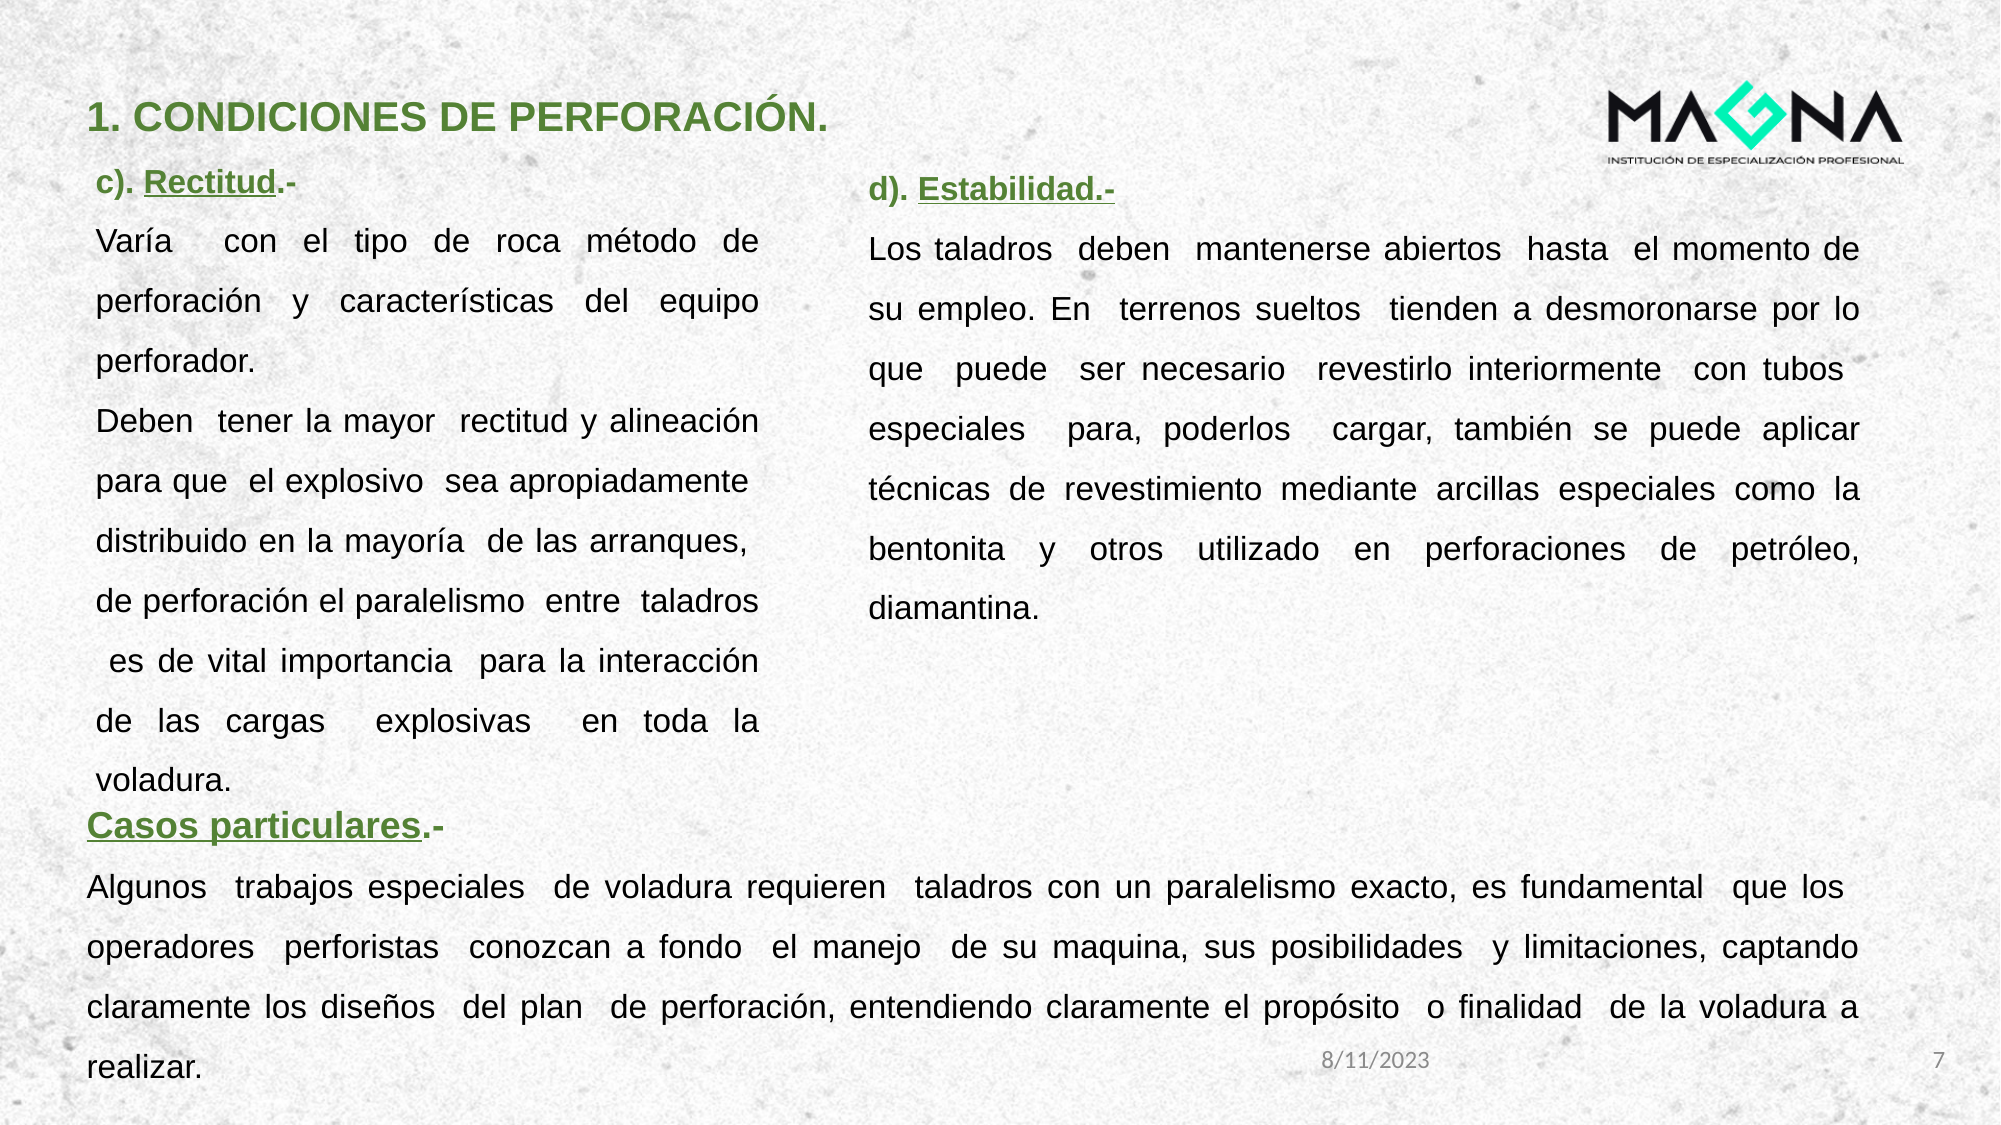

1. CONDICIONES DE PERFORACIÓN.
c). Rectitud.-
Varía  con el tipo de roca método de perforación y características del equipo perforador.
Deben  tener la mayor  rectitud y alineación para que  el explosivo  sea apropiadamente  distribuido en la mayoría  de las arranques,  de perforación el paralelismo  entre  taladros  es de vital importancia  para la interacción de las cargas  explosivas  en toda la voladura.
d). Estabilidad.-
Los taladros  deben  mantenerse abiertos  hasta  el momento de su empleo. En  terrenos sueltos  tienden a desmoronarse por lo que  puede  ser necesario  revestirlo interiormente  con tubos  especiales  para, poderlos  cargar, también se puede aplicar técnicas de revestimiento mediante arcillas especiales como la bentonita y otros utilizado en perforaciones de petróleo, diamantina.
Casos particulares.-
Algunos  trabajos especiales  de voladura requieren  taladros con un paralelismo exacto, es fundamental  que los  operadores  perforistas  conozcan a fondo  el manejo  de su maquina, sus posibilidades  y limitaciones, captando claramente los diseños  del plan  de perforación, entendiendo claramente el propósito  o finalidad  de la voladura a realizar.
8/11/2023
7